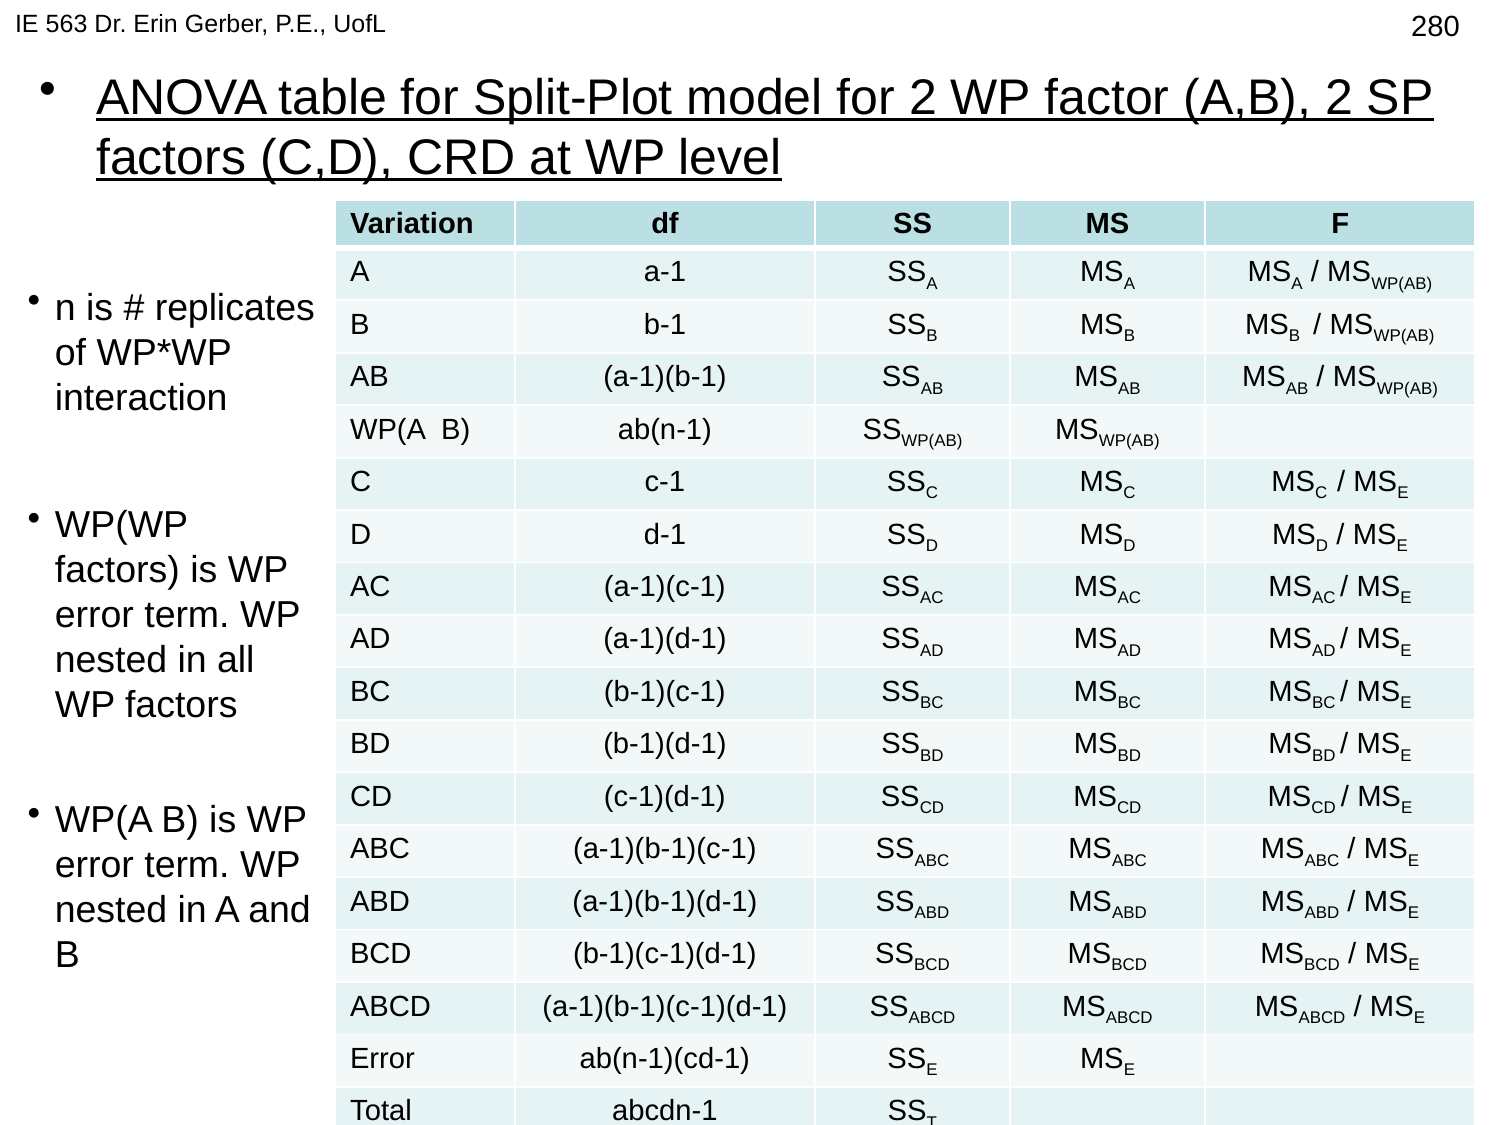

IE 563 Dr. Erin Gerber, P.E., UofL
280
ANOVA table for Split-Plot model for 2 WP factor (A,B), 2 SP factors (C,D), CRD at WP level

| Variation | df | SS | MS | F |
| --- | --- | --- | --- | --- |
| A | a-1 | SSA | MSA | MSA / MSWP(AB) |
| B | b-1 | SSB | MSB | MSB / MSWP(AB) |
| AB | (a-1)(b-1) | SSAB | MSAB | MSAB / MSWP(AB) |
| WP(A B) | ab(n-1) | SSWP(AB) | MSWP(AB) |  |
| C | c-1 | SSC | MSC | MSC / MSE |
| D | d-1 | SSD | MSD | MSD / MSE |
| AC | (a-1)(c-1) | SSAC | MSAC | MSAC / MSE |
| AD | (a-1)(d-1) | SSAD | MSAD | MSAD / MSE |
| BC | (b-1)(c-1) | SSBC | MSBC | MSBC / MSE |
| BD | (b-1)(d-1) | SSBD | MSBD | MSBD / MSE |
| CD | (c-1)(d-1) | SSCD | MSCD | MSCD / MSE |
| ABC | (a-1)(b-1)(c-1) | SSABC | MSABC | MSABC / MSE |
| ABD | (a-1)(b-1)(d-1) | SSABD | MSABD | MSABD / MSE |
| BCD | (b-1)(c-1)(d-1) | SSBCD | MSBCD | MSBCD / MSE |
| ABCD | (a-1)(b-1)(c-1)(d-1) | SSABCD | MSABCD | MSABCD / MSE |
| Error | ab(n-1)(cd-1) | SSE | MSE |  |
| Total | abcdn-1 | SST |  |  |
n is # replicates of WP*WP interaction

WP(WP factors) is WP error term. WP nested in all WP factors

WP(A B) is WP error term. WP nested in A and B